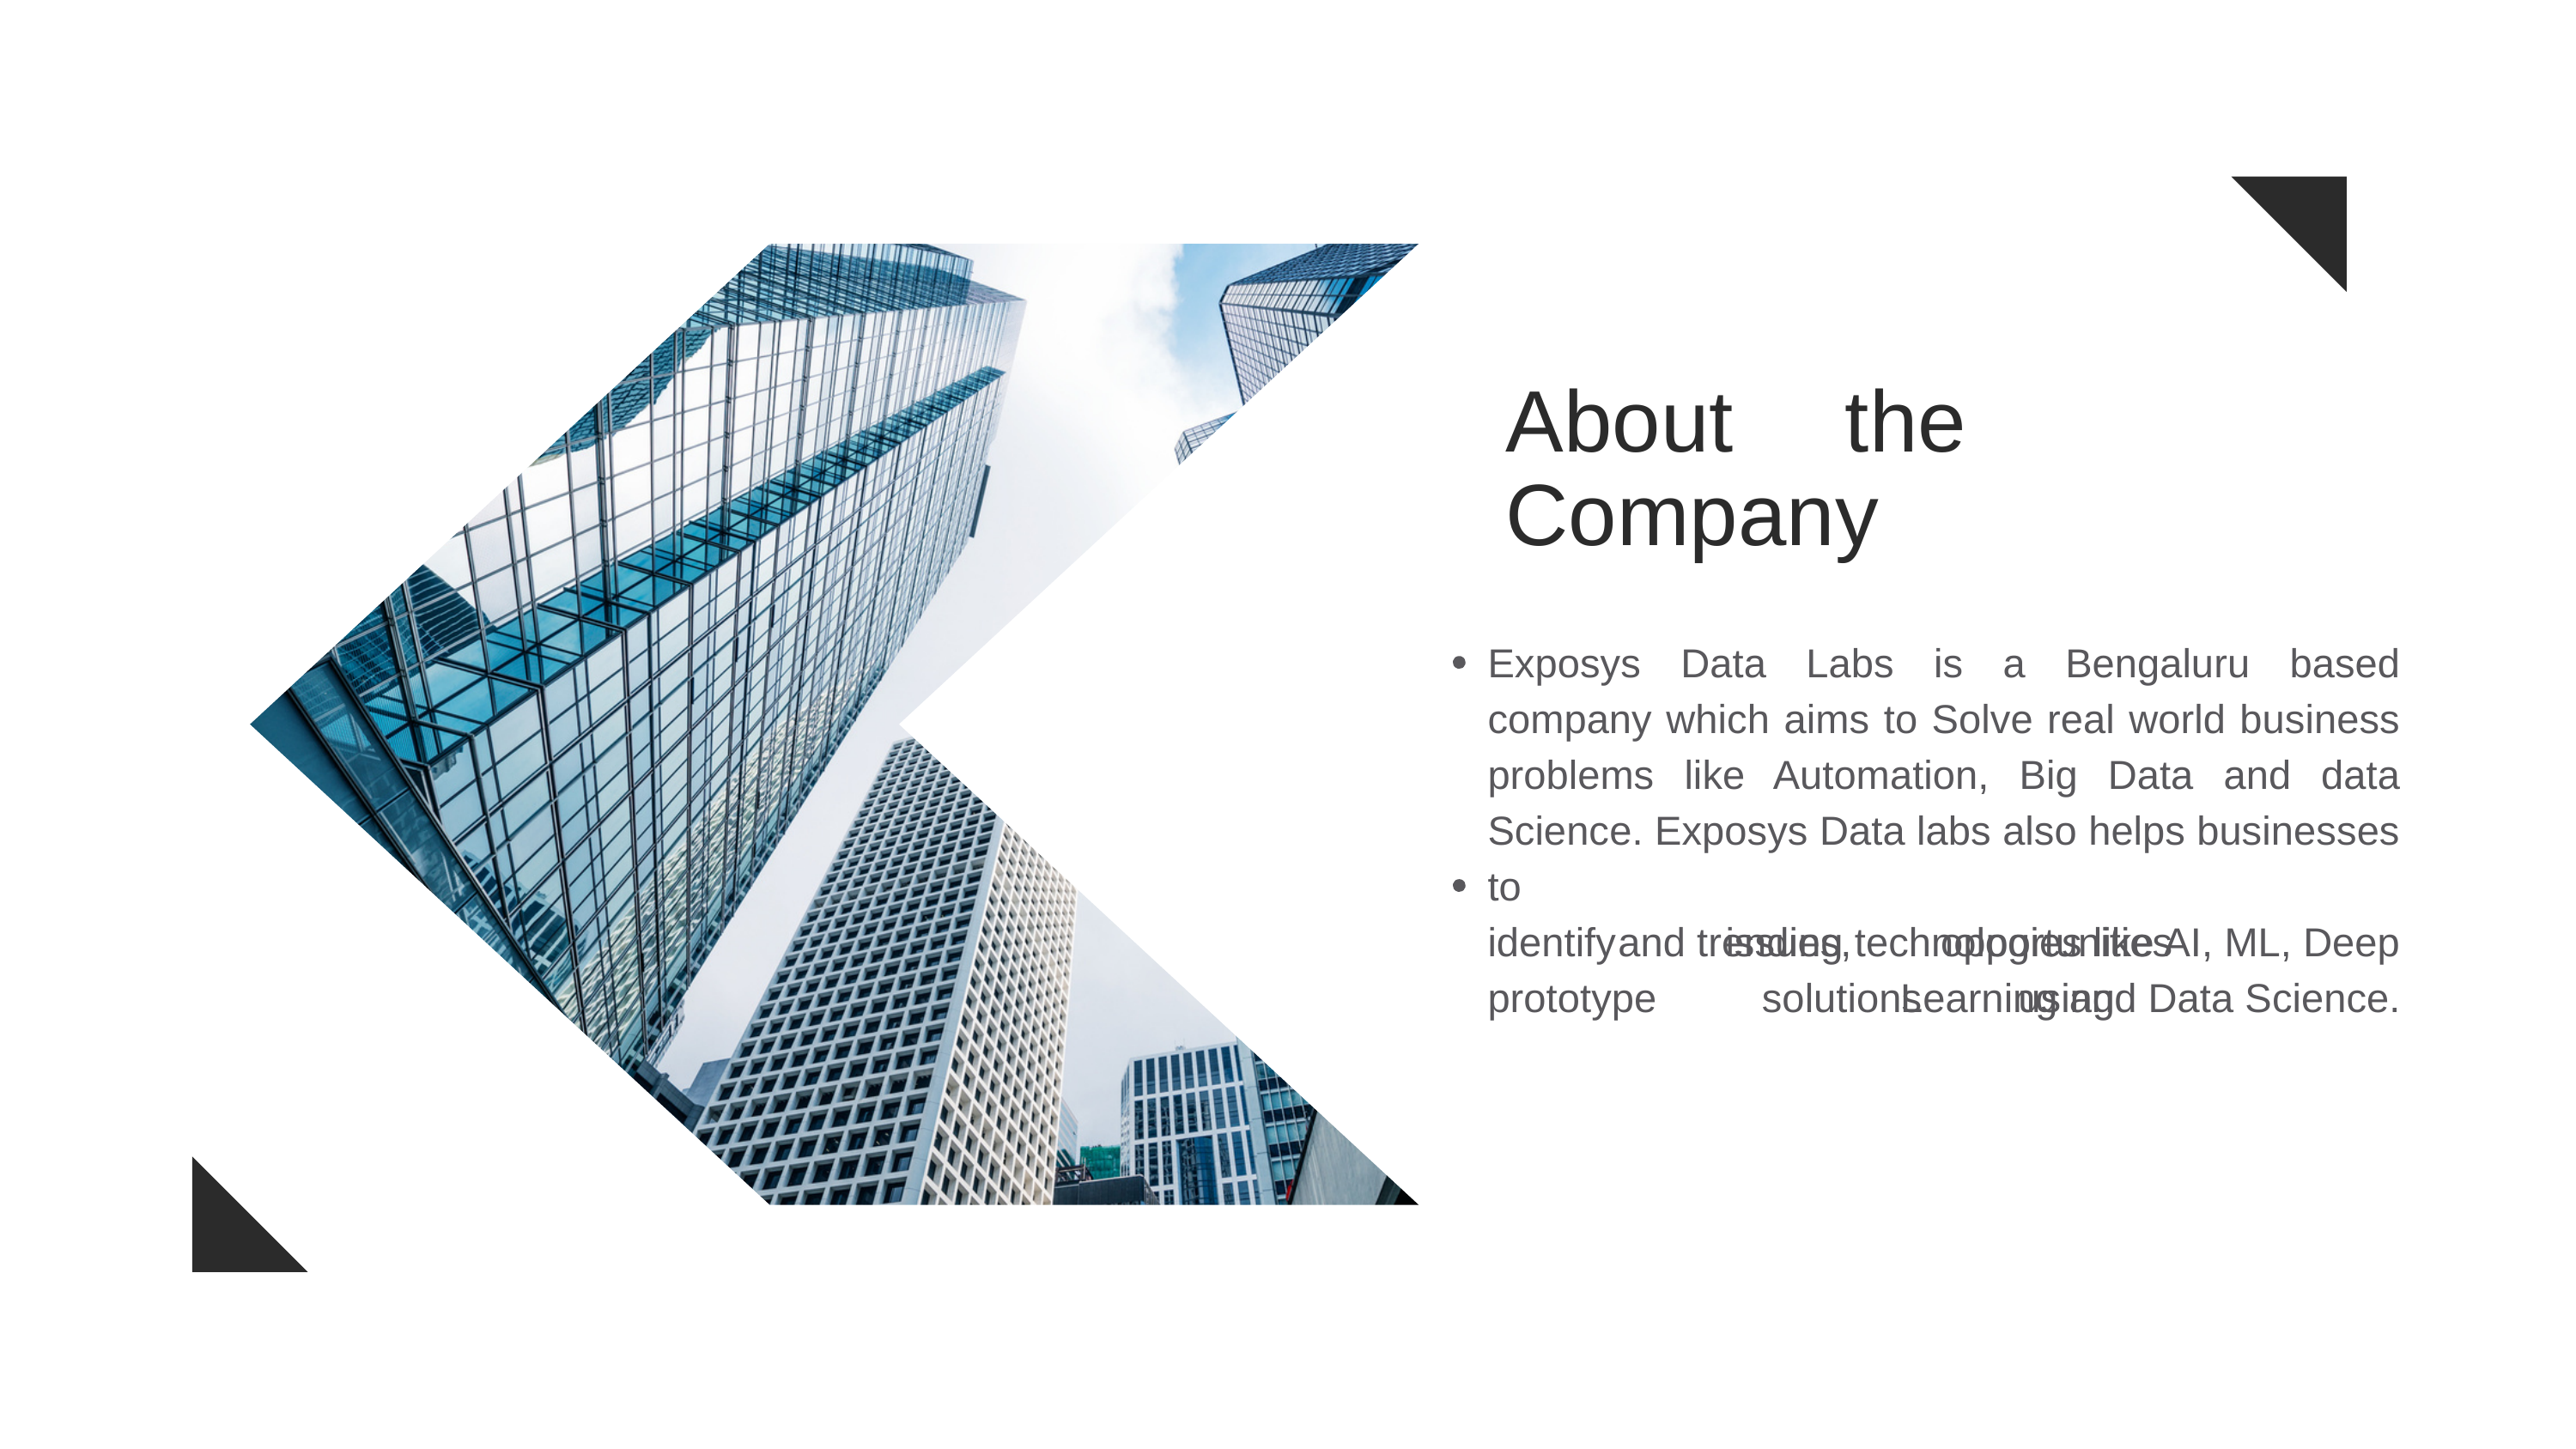

About the Company
Exposys Data Labs is a Bengaluru based company which aims to Solve real world business problems like Automation, Big Data and data Science. Exposys Data labs also helps businesses to

identify prototype
and trending technologies like AI, ML, Deep Learning and Data Science.
issues,
opportunities
solutions
using